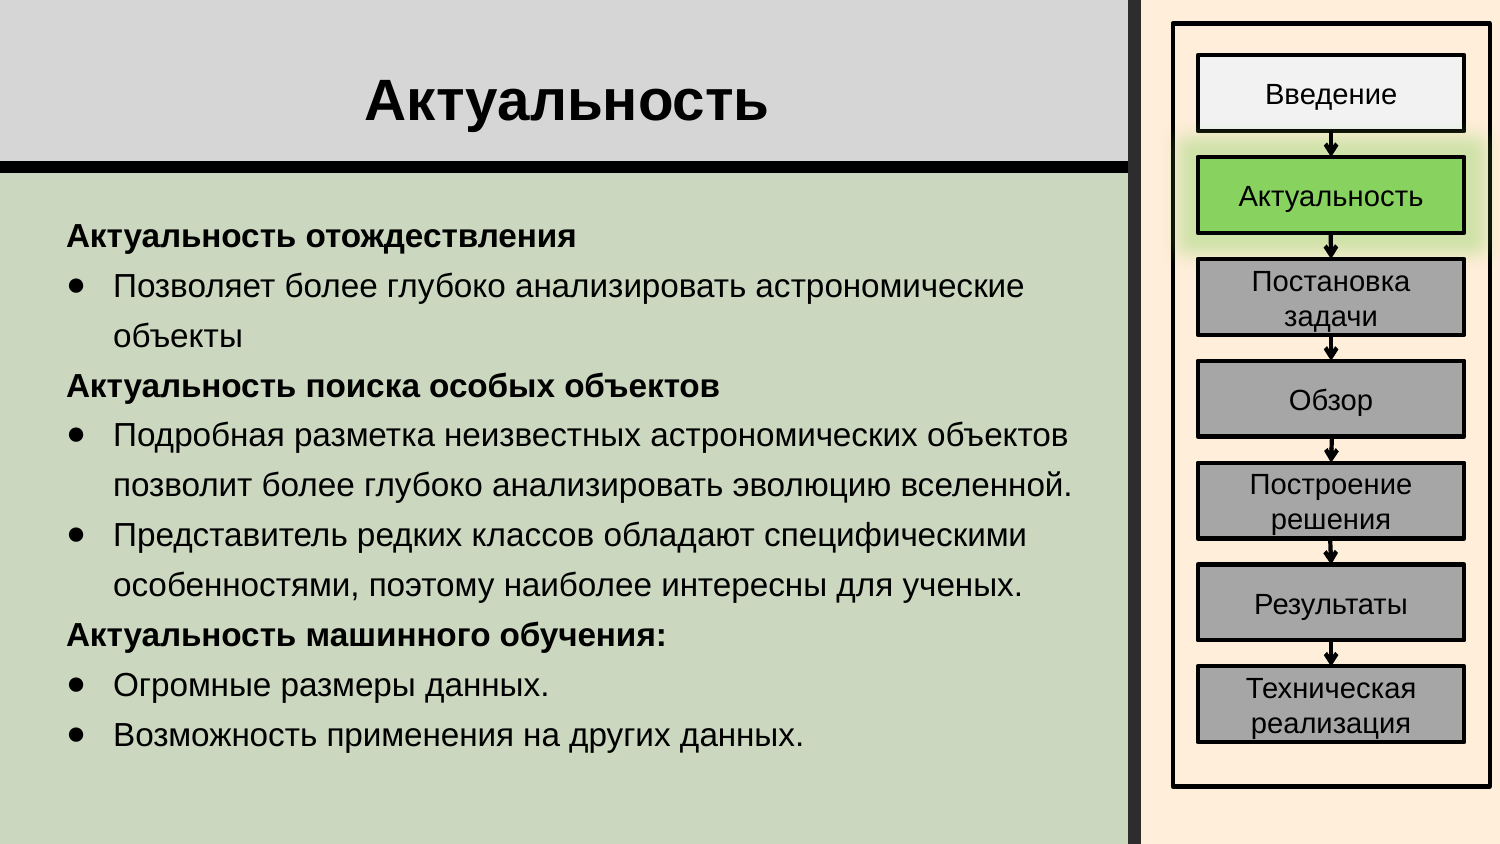

Несколько слов об актуальности задач.
Важности задачи отождествления состоит в том, что она является подзадачей для многих различных космических исследований. Позволяя строить более широкое признаковое пространство для обьектов, она позволяет более глубоко изучать эти обьекты.

Актуальность задачи поиска редких обьектов стоит в предметной области. Для астрономов такие обьекты как правило крайне интересны.

Отельно важно упомянуть актальности использования машинного обучения для решения данных задач. Признаков очень много, и строить мат модели на них крайне труднозатратно. Да и еще и вариативность признков большая. При замене входных данных придестя строить новые модели. В МЛ такого нет.

# Актуальность
Введение
Актуальность
Актуальность отождествления
Позволяет более глубоко анализировать астрономические объекты
Актуальность поиска особых объектов
Подробная разметка неизвестных астрономических объектов позволит более глубоко анализировать эволюцию вселенной.
Представитель редких классов обладают специфическими особенностями, поэтому наиболее интересны для ученых.
Актуальность машинного обучения:
Огромные размеры данных.
Возможность применения на других данных.
Постановка задачи
Обзор
Построение решения
Результаты
Техническая реализация